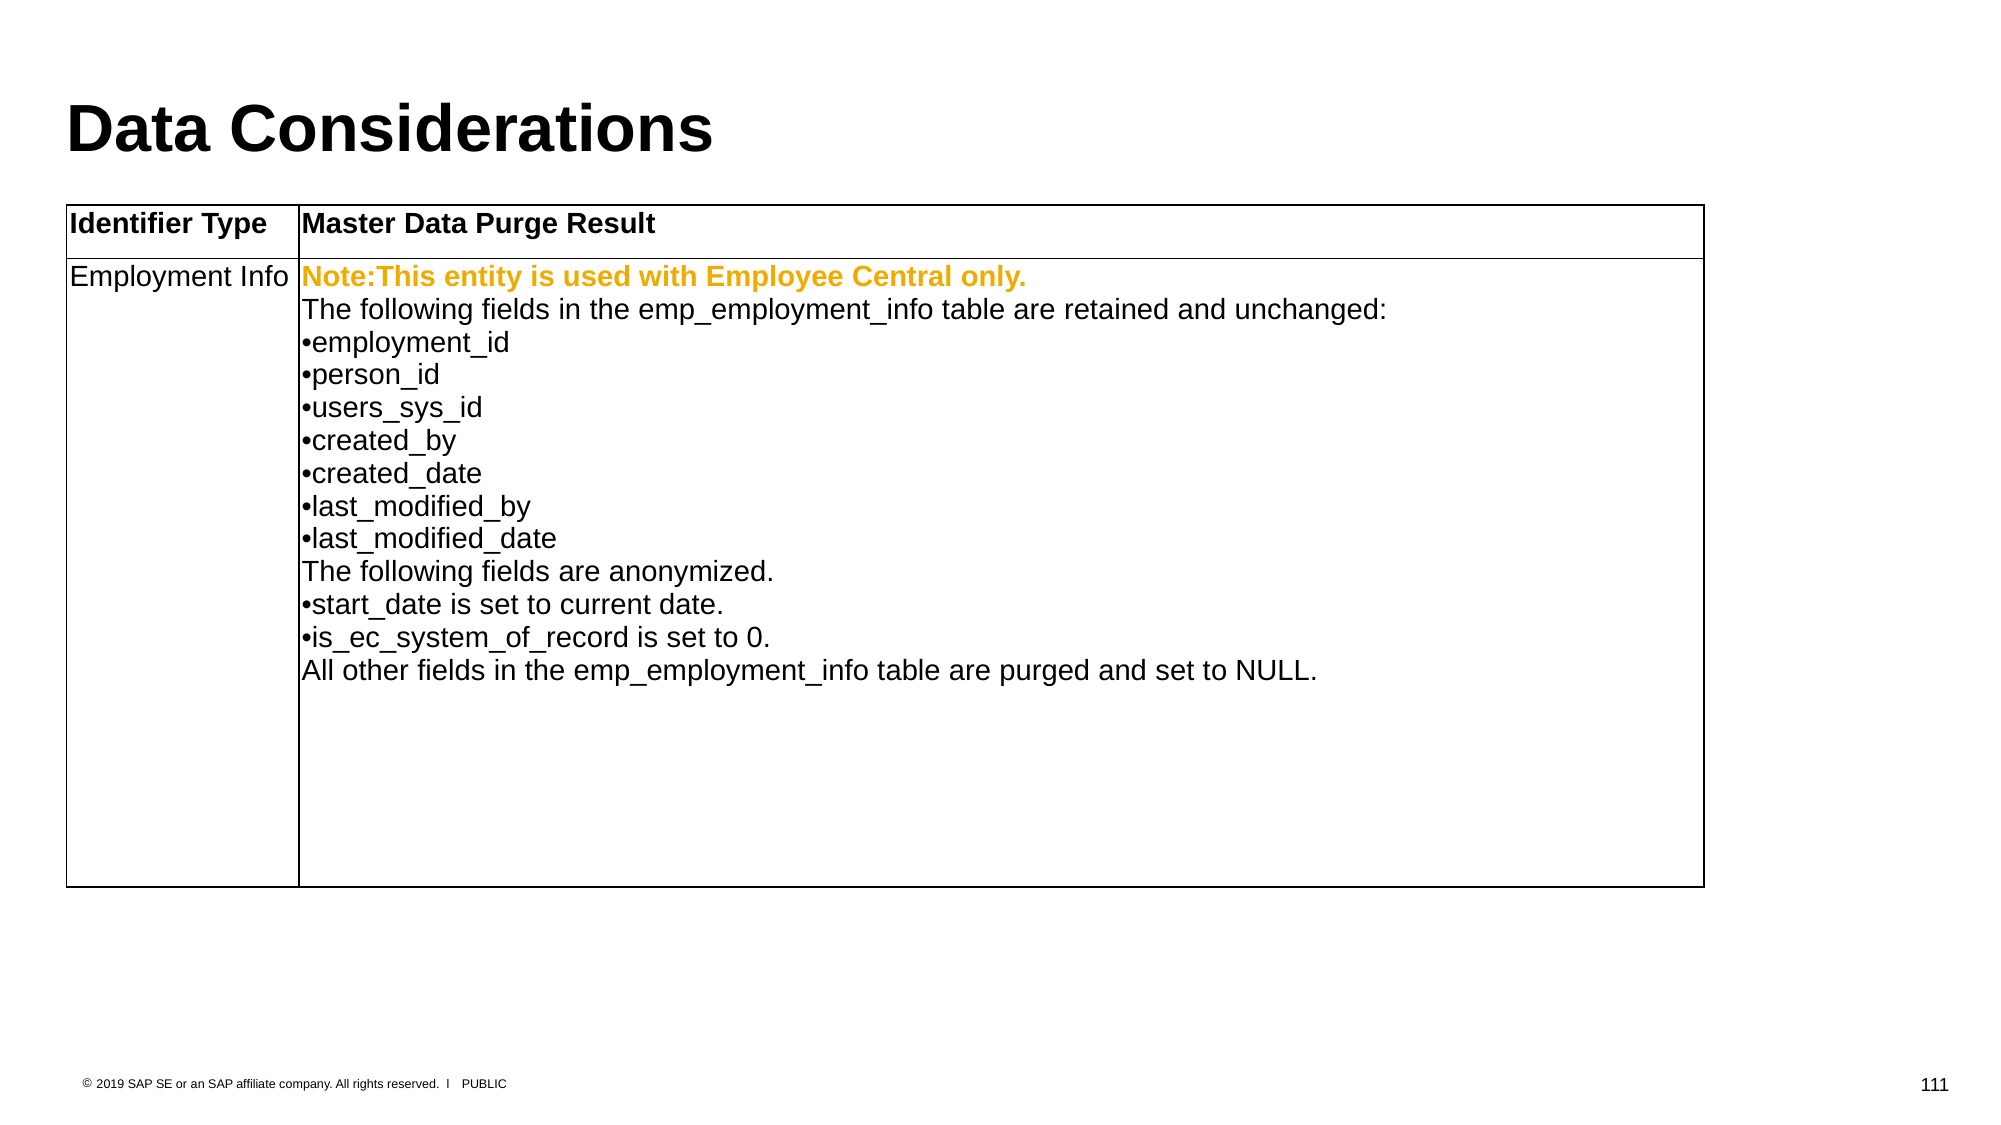

# Data Considerations
| Identifier Type | Master Data Purge Result |
| --- | --- |
| Employment Info | Note:This entity is used with Employee Central only. The following fields in the emp\_employment\_info table are retained and unchanged: employment\_id person\_id users\_sys\_id created\_by created\_date last\_modified\_by last\_modified\_date The following fields are anonymized. start\_date is set to current date. is\_ec\_system\_of\_record is set to 0. All other fields in the emp\_employment\_info table are purged and set to NULL. |